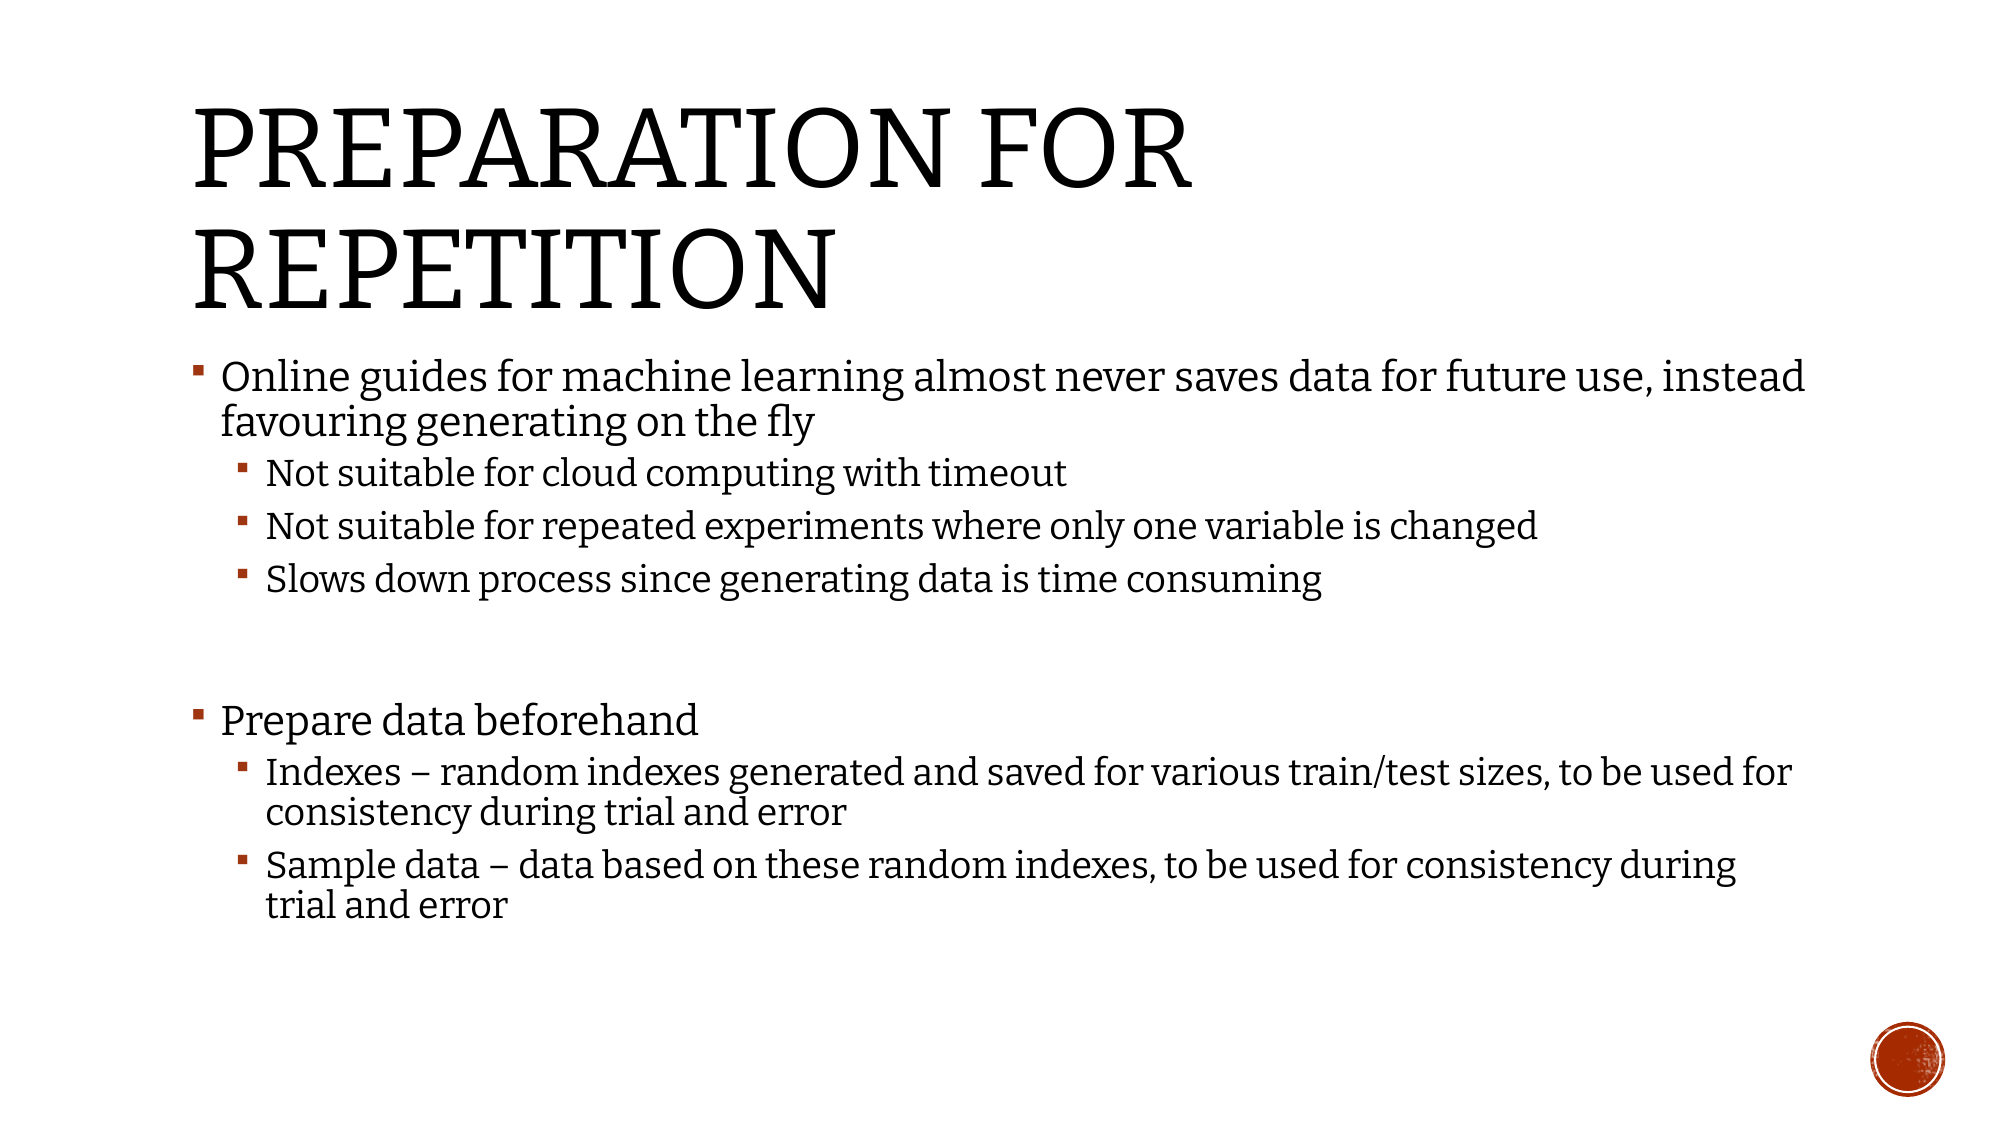

# Preparation for repetition
Online guides for machine learning almost never saves data for future use, instead favouring generating on the fly
Not suitable for cloud computing with timeout
Not suitable for repeated experiments where only one variable is changed
Slows down process since generating data is time consuming

Prepare data beforehand
Indexes – random indexes generated and saved for various train/test sizes, to be used for consistency during trial and error
Sample data – data based on these random indexes, to be used for consistency during trial and error